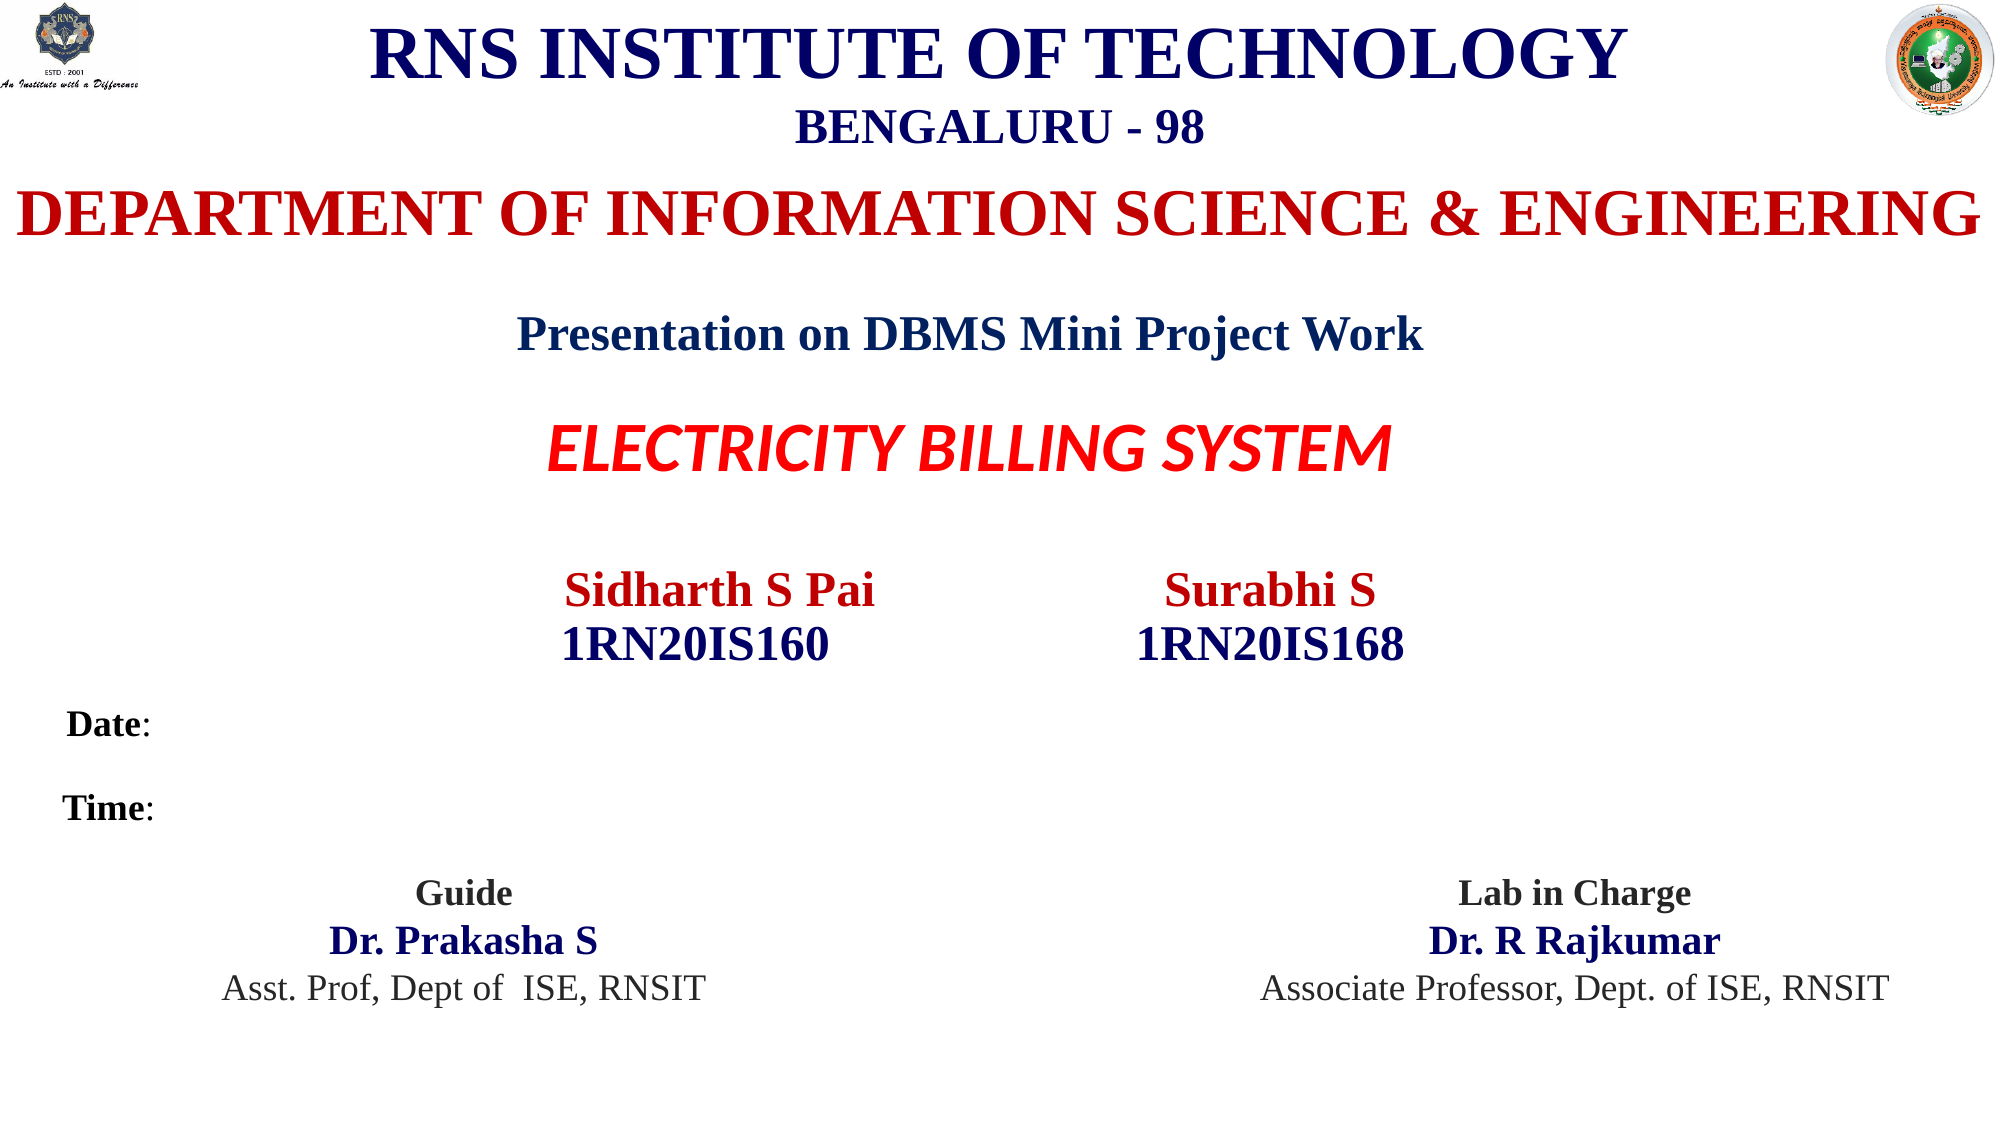

RNS INSTITUTE OF TECHNOLOGY
BENGALURU - 98
DEPARTMENT OF INFORMATION SCIENCE & ENGINEERING
Presentation on DBMS Mini Project Work
# ELECTRICITY BILLING SYSTEM
Sidharth S Pai		Surabhi S
  1RN20IS160			1RN20IS168

Date:
Time:
Guide
Dr. Prakasha S
Asst. Prof, Dept of  ISE, RNSIT
Lab in Charge
Dr. R Rajkumar
Associate Professor, Dept. of ISE, RNSIT